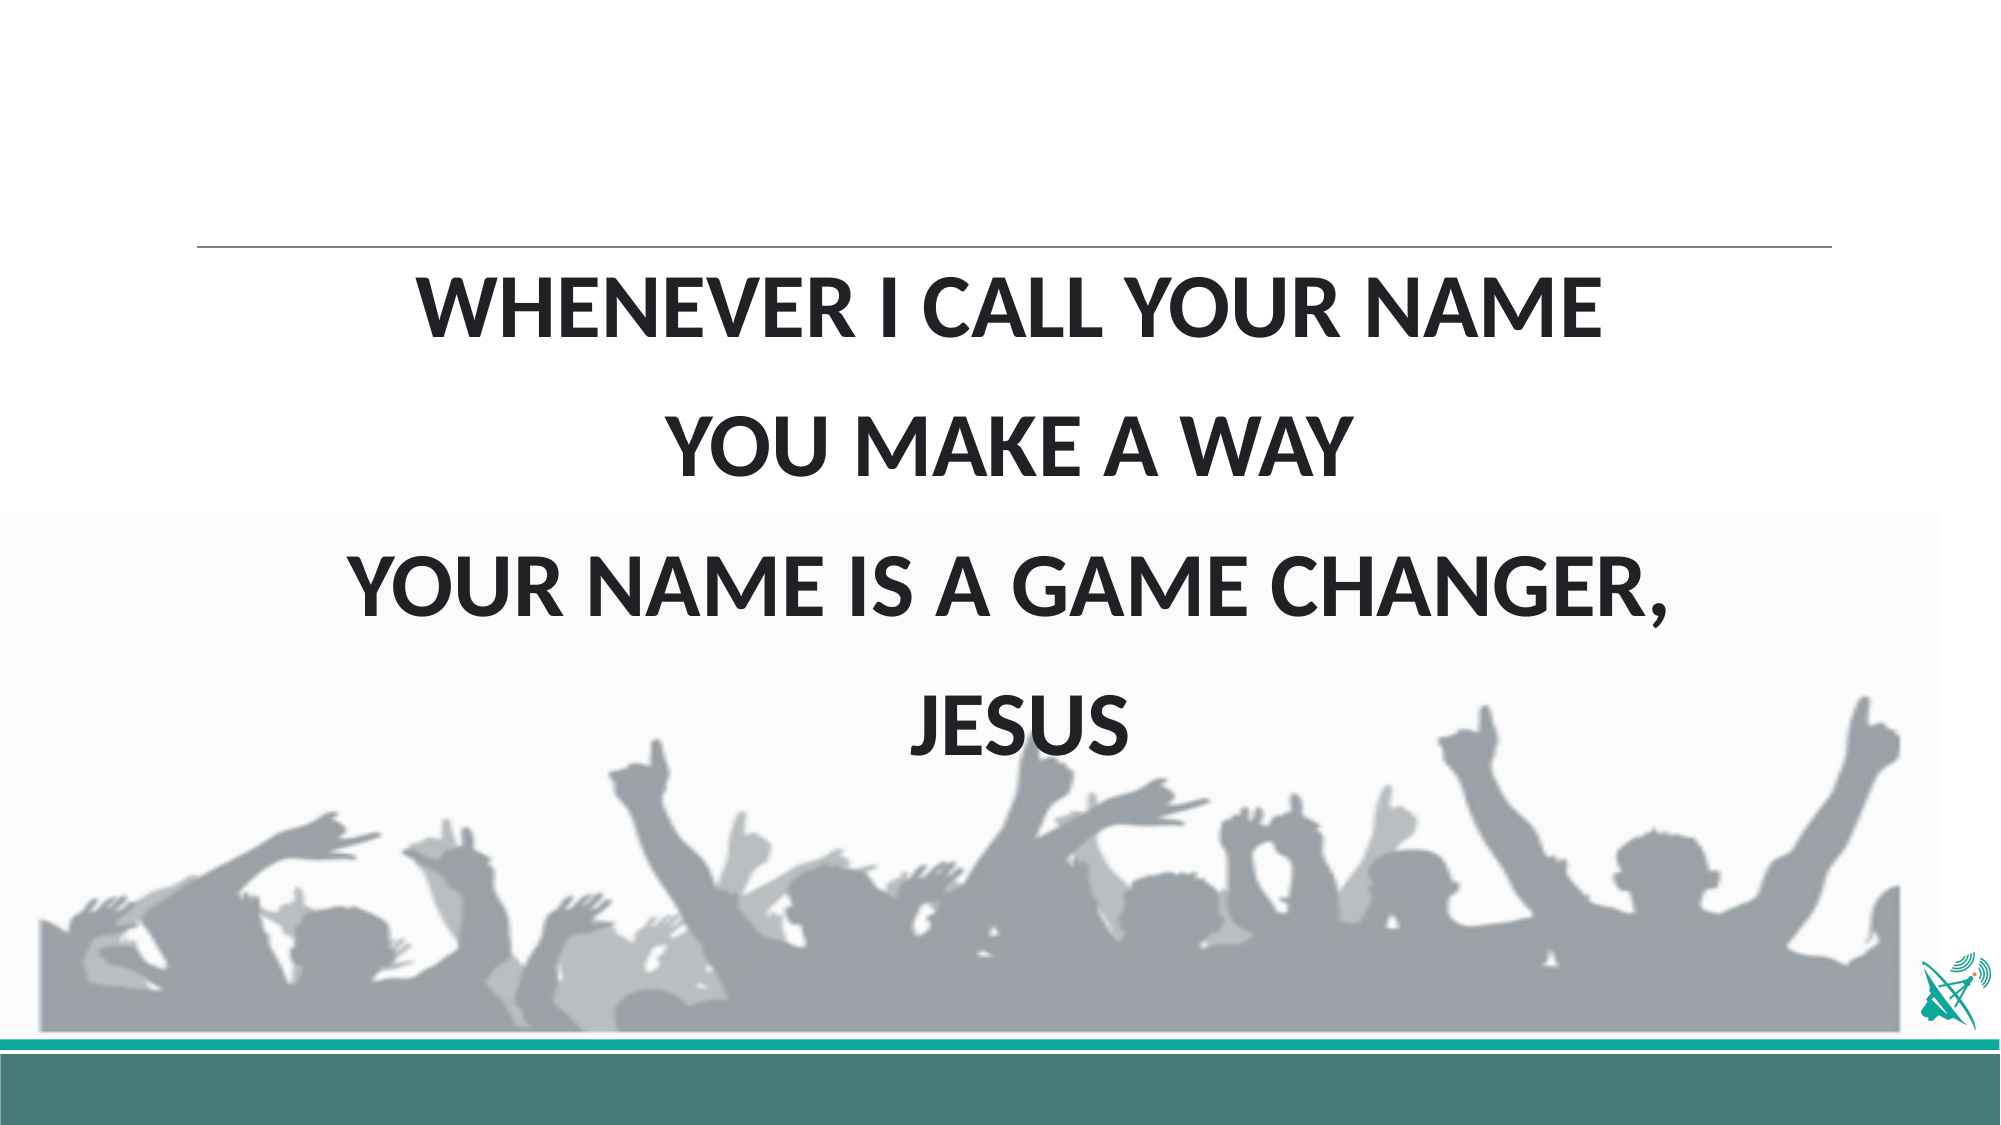

WHENEVER I CALL YOUR NAME
YOU MAKE A WAY
YOUR NAME IS A GAME CHANGER,
 JESUS